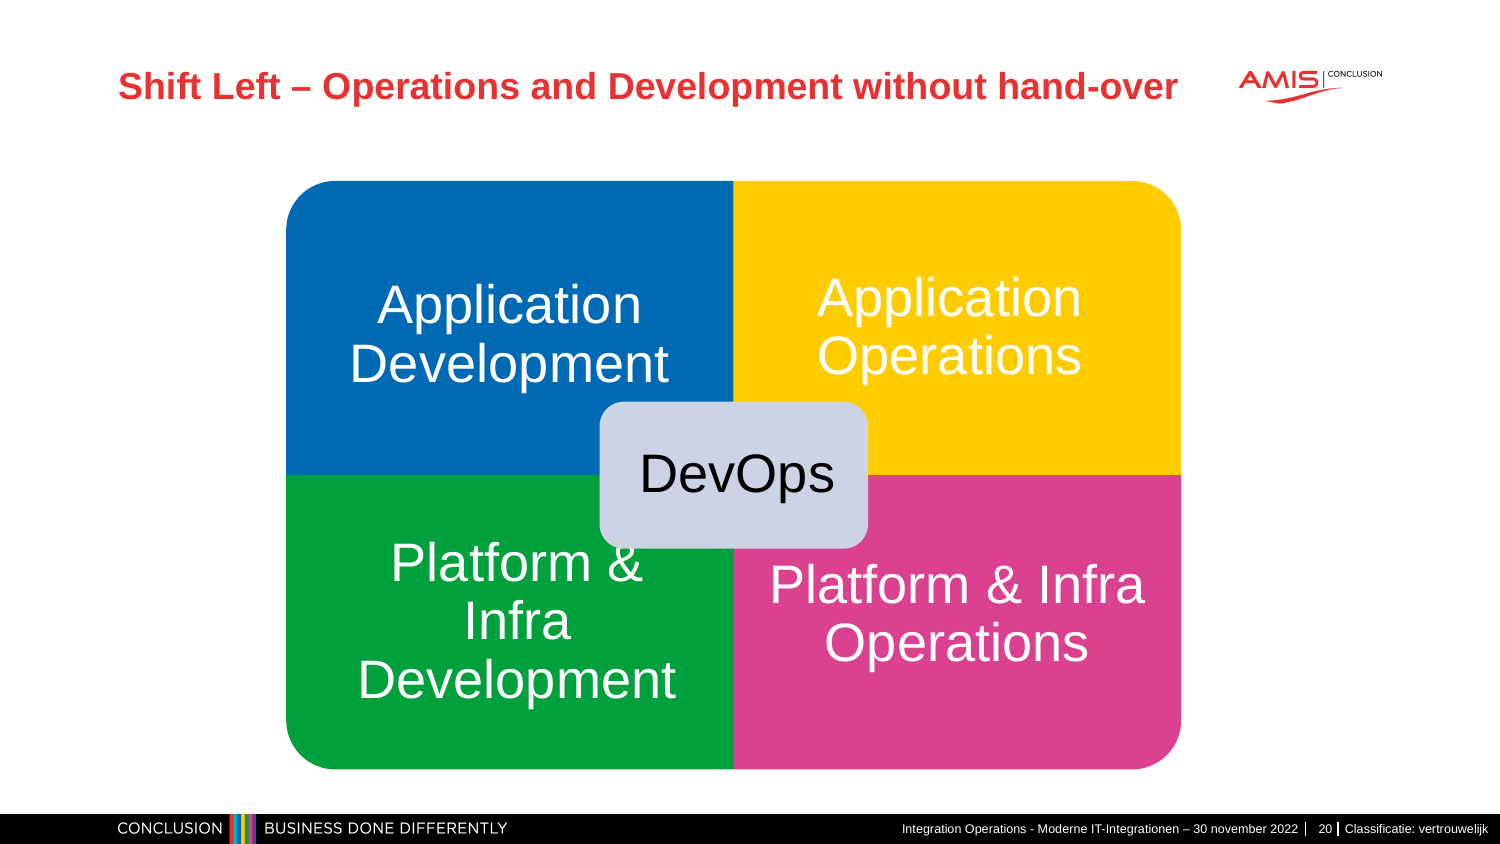

# Shift Left – Operations and Development without hand-over
Application Development
Application Operations
Platform & Infra Development
Platform & Infra Operations
DevOps
Integration Operations - Moderne IT-Integrationen – 30 november 2022
20